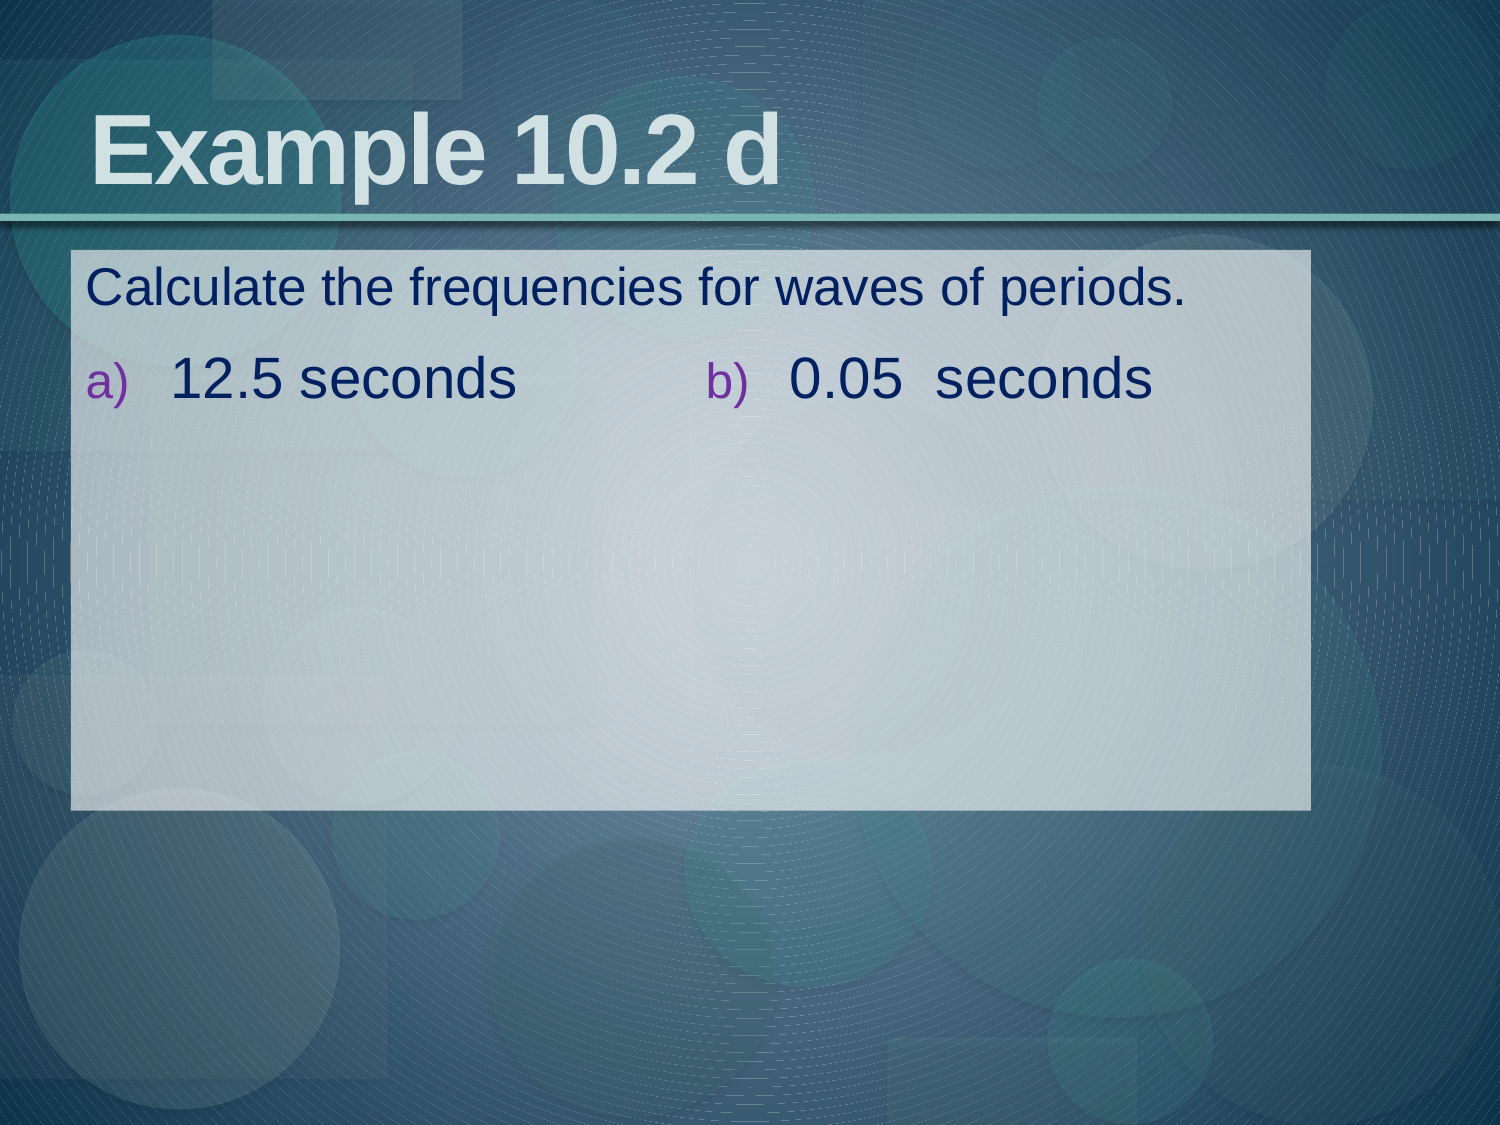

# Example 10.2 d
Calculate the frequencies for waves of periods.
12.5 seconds

0.05  seconds